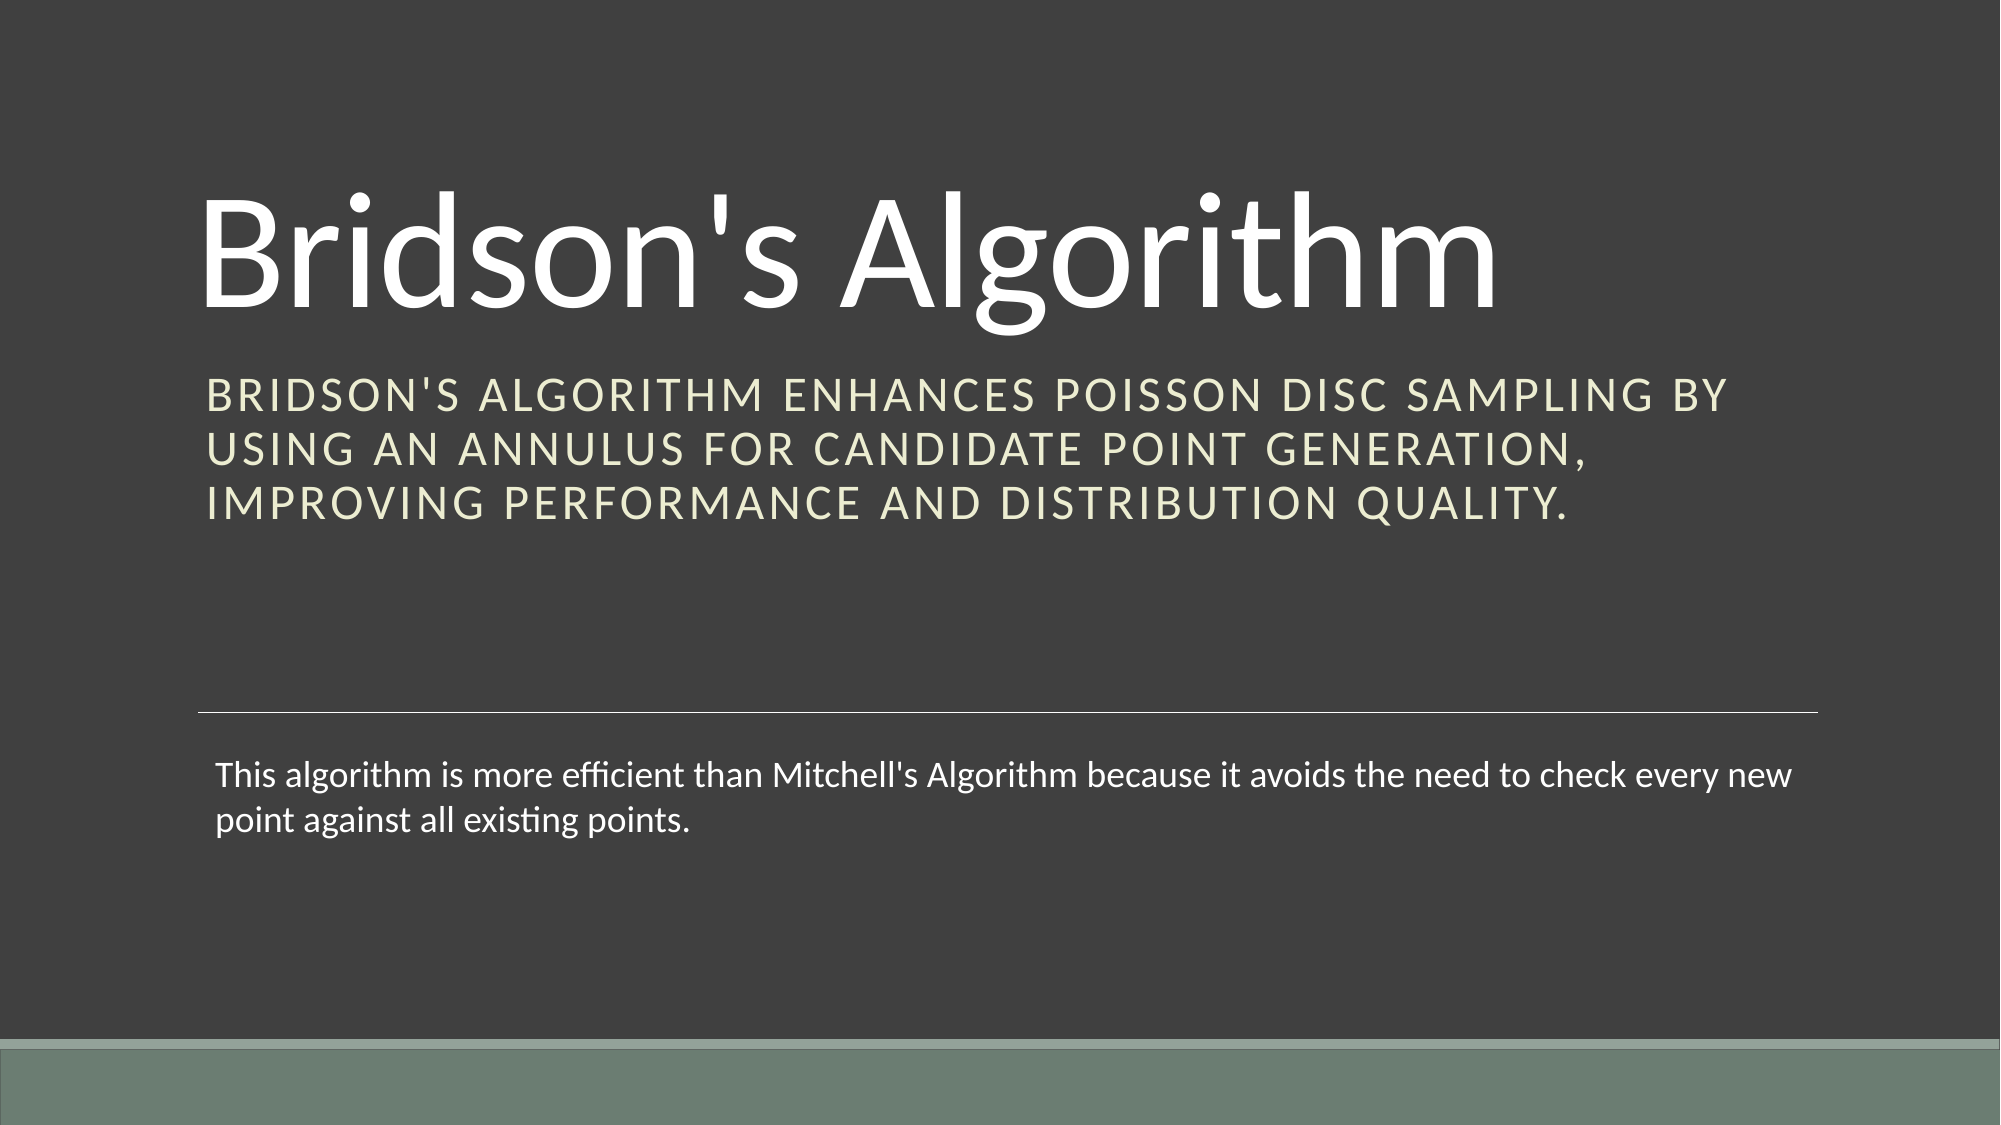

# Bridson's Algorithm
Bridson's Algorithm enhances Poisson disc sampling by using an annulus for candidate point generation, improving performance and distribution quality.
This algorithm is more efficient than Mitchell's Algorithm because it avoids the need to check every new point against all existing points.